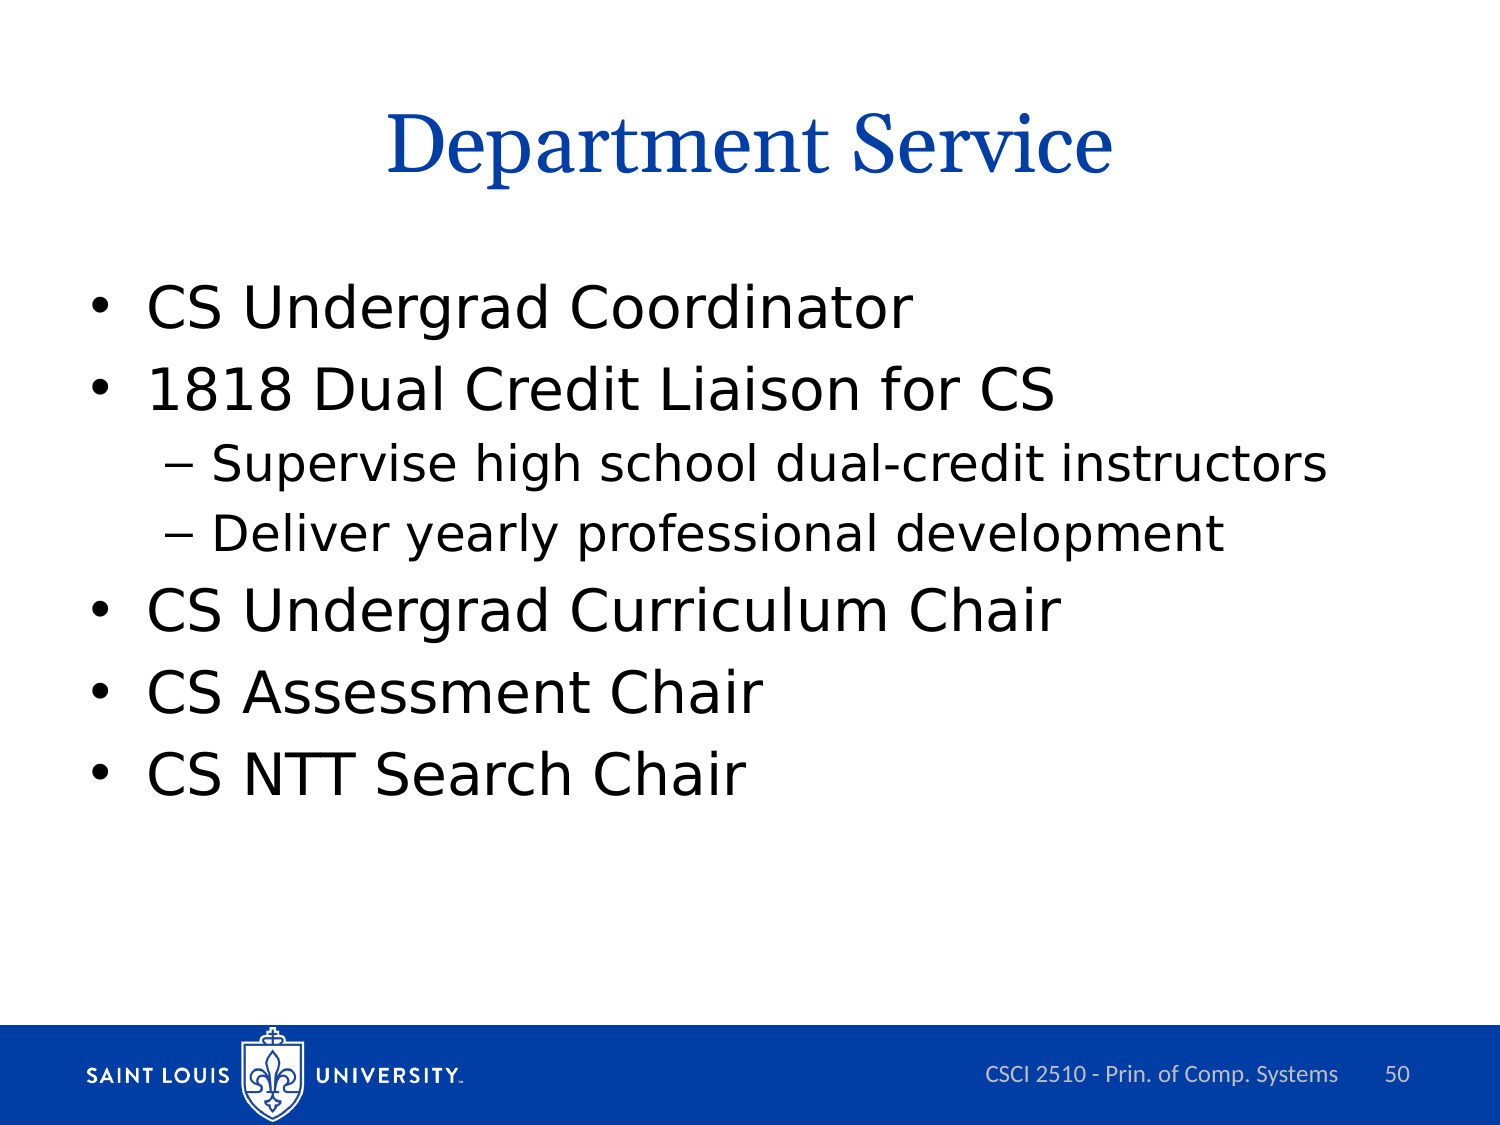

# Department Service
CS Undergrad Coordinator
1818 Dual Credit Liaison for CS
Supervise high school dual-credit instructors
Deliver yearly professional development
CS Undergrad Curriculum Chair
CS Assessment Chair
CS NTT Search Chair
CSCI 2510 - Prin. of Comp. Systems
50